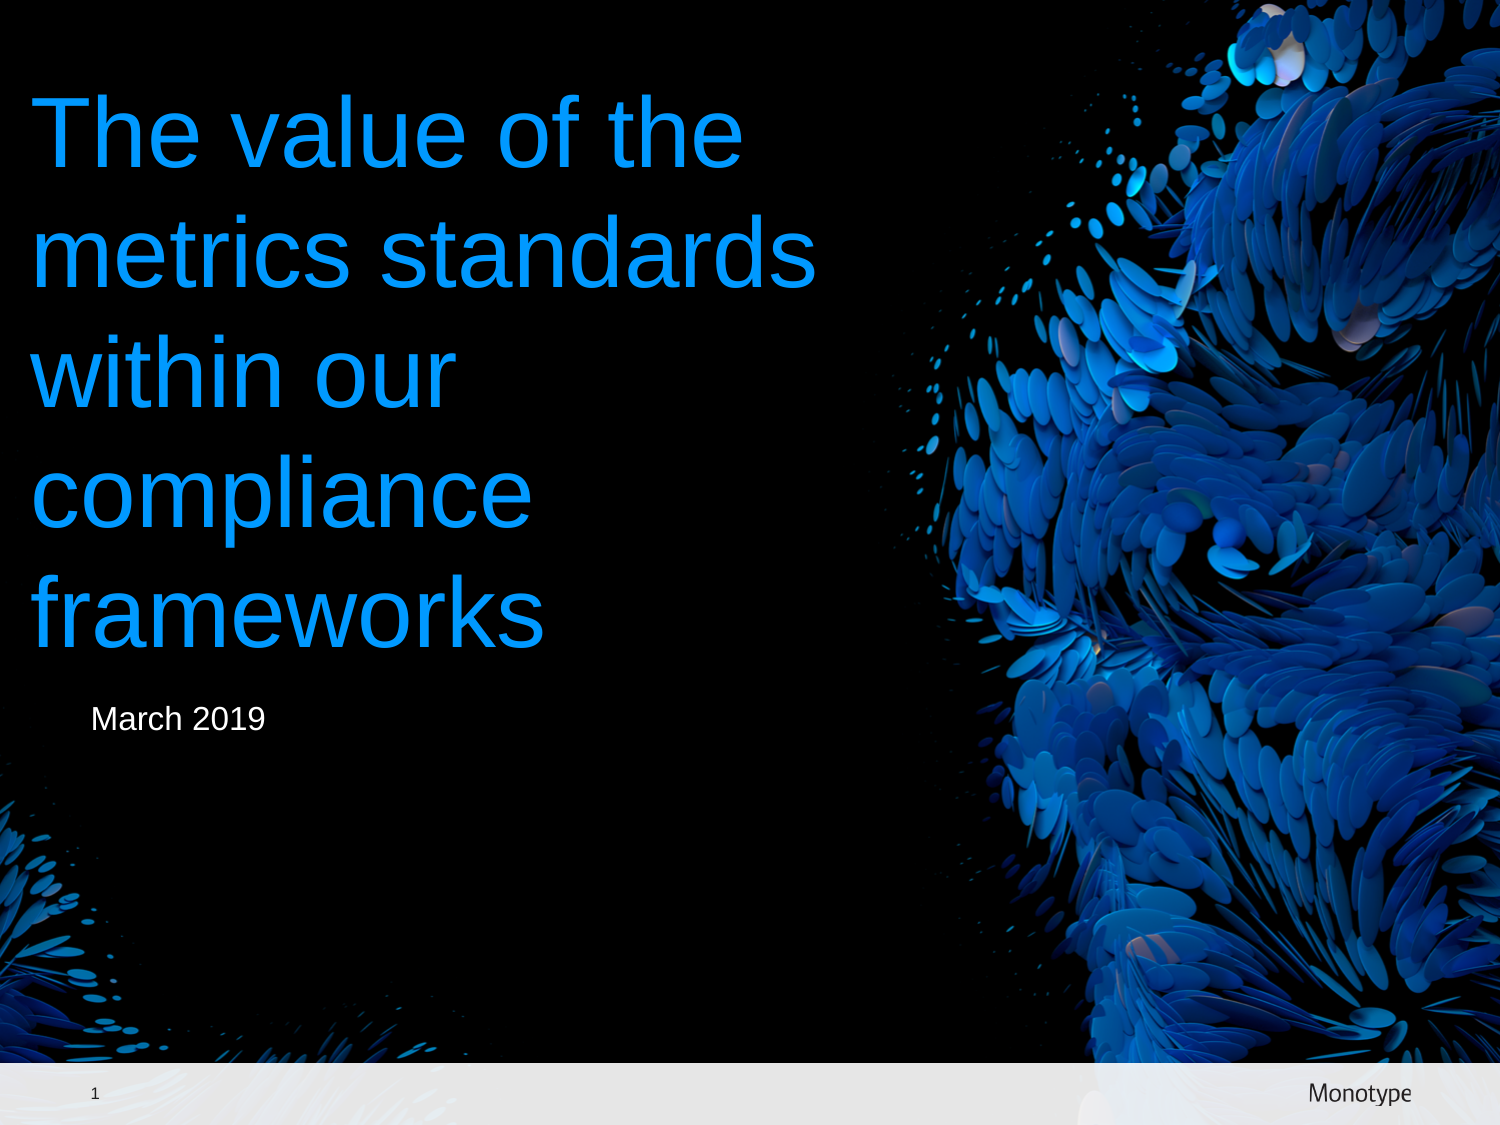

# The value of the metrics standards within our compliance frameworks
March 2019
1